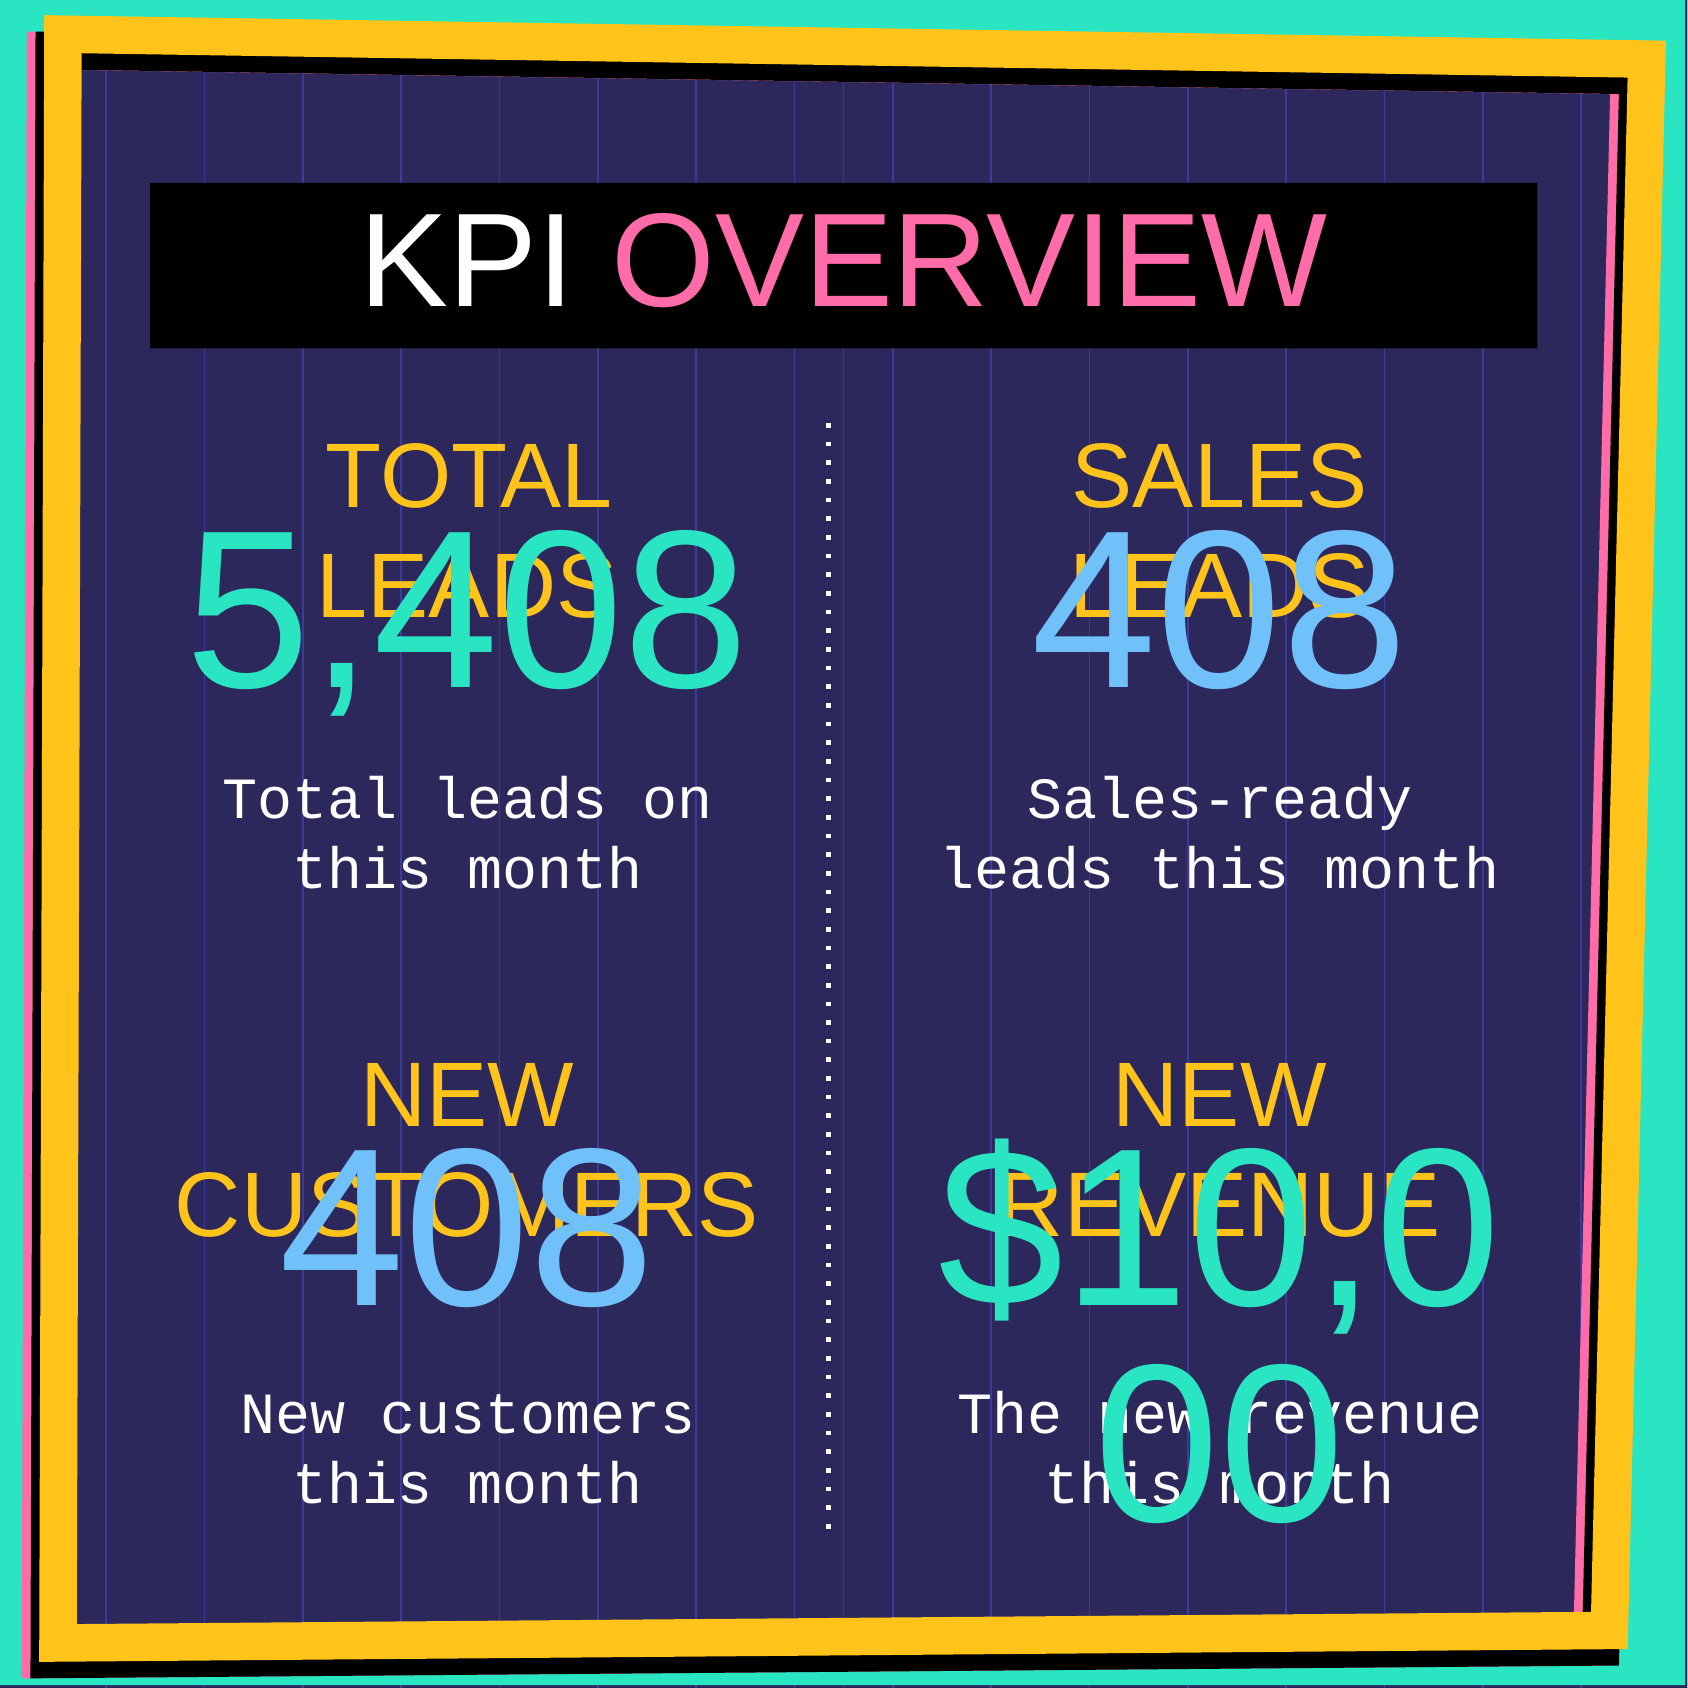

# KPI OVERVIEW
TOTAL LEADS
SALES LEADS
5,408
408
Total leads on this month
Sales-ready leads this month
NEW CUSTOMERS
NEW REVENUE
408
$10,000
New customers this month
The new revenue this month